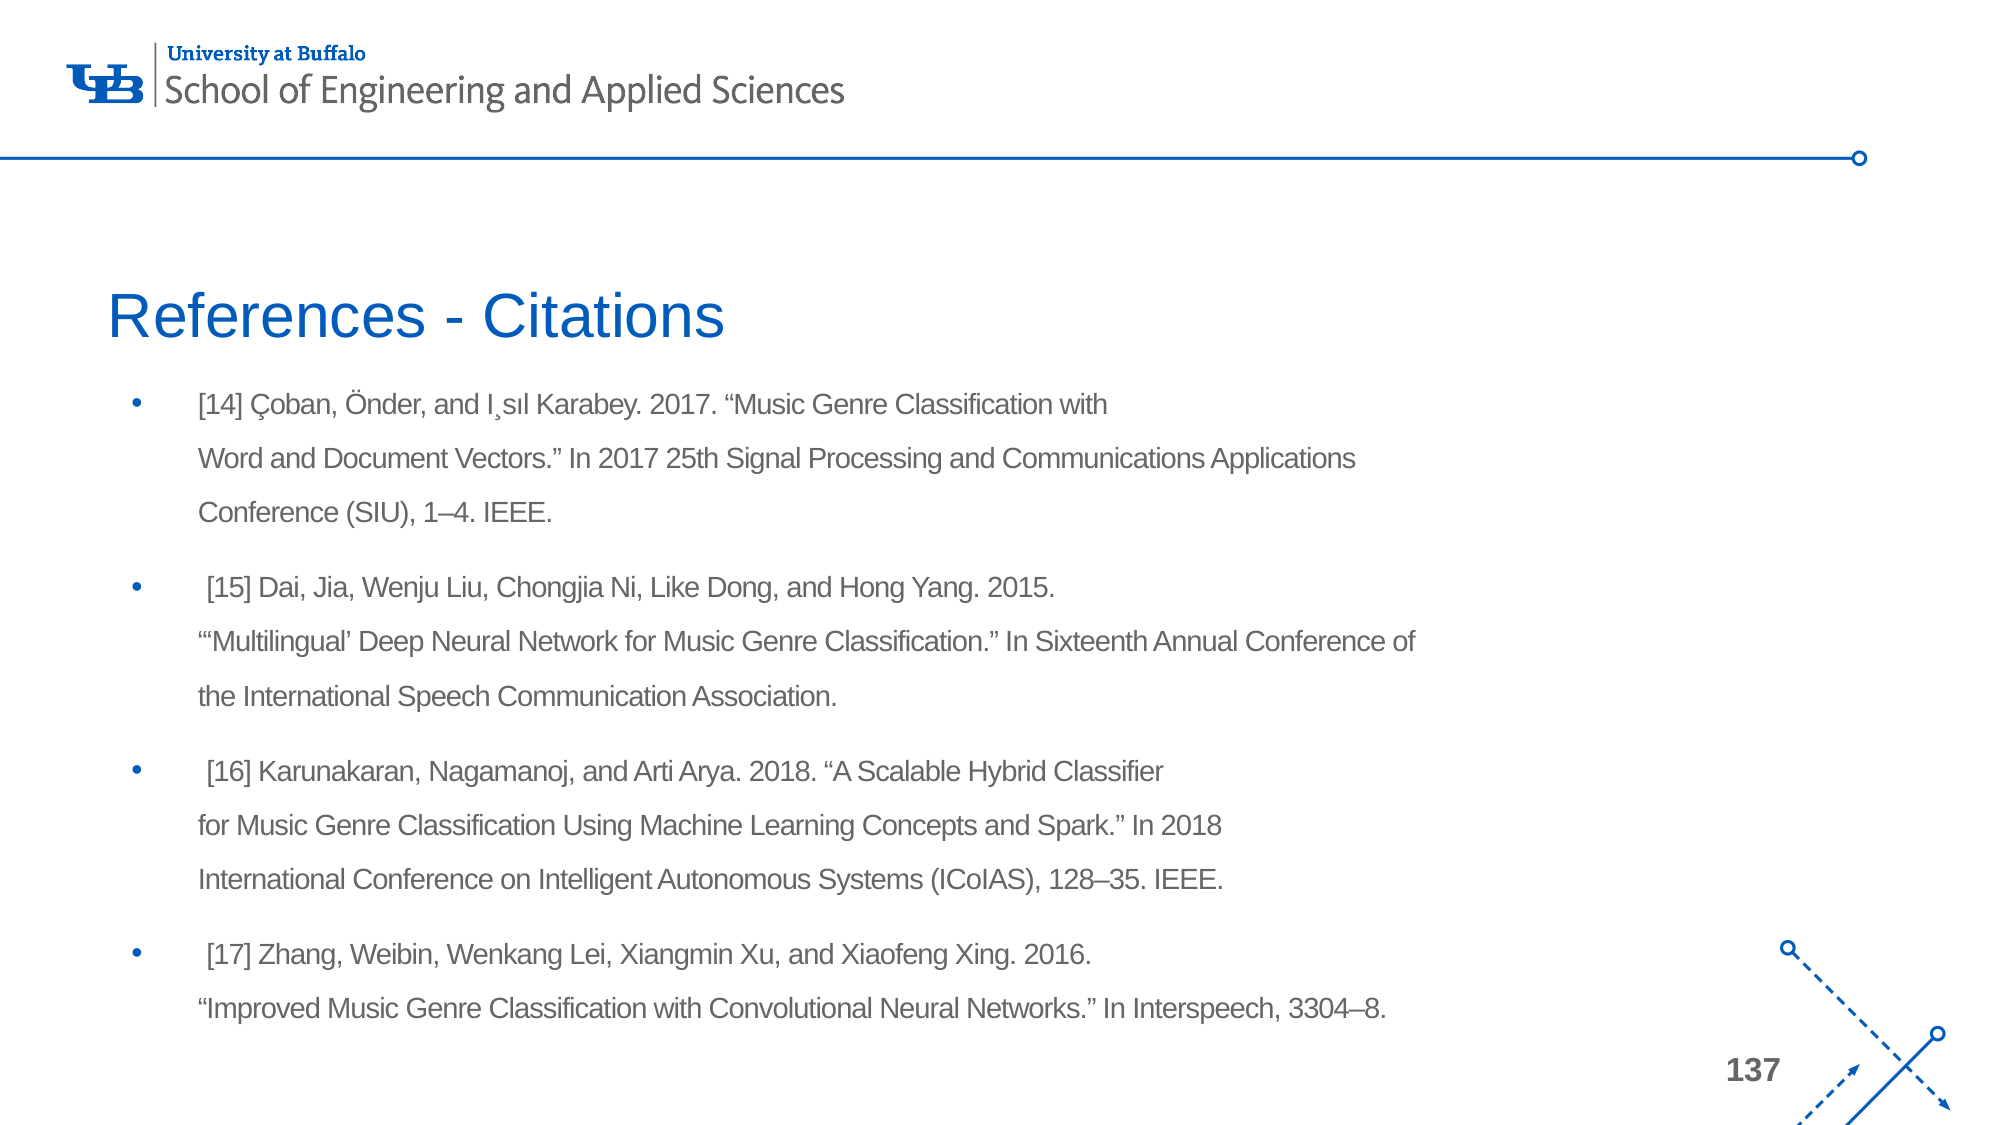

# References - Citations
[14] Çoban, Önder, and I¸sıl Karabey. 2017. “Music Genre Classification with Word and Document Vectors.” In 2017 25th Signal Processing and Communications Applications Conference (SIU), 1–4. IEEE.
 [15] Dai, Jia, Wenju Liu, Chongjia Ni, Like Dong, and Hong Yang. 2015. “‘Multilingual’ Deep Neural Network for Music Genre Classification.” In Sixteenth Annual Conference of the International Speech Communication Association.
 [16] Karunakaran, Nagamanoj, and Arti Arya. 2018. “A Scalable Hybrid Classifier for Music Genre Classification Using Machine Learning Concepts and Spark.” In 2018 International Conference on Intelligent Autonomous Systems (ICoIAS), 128–35. IEEE.
 [17] Zhang, Weibin, Wenkang Lei, Xiangmin Xu, and Xiaofeng Xing. 2016. “Improved Music Genre Classification with Convolutional Neural Networks.” In Interspeech, 3304–8.